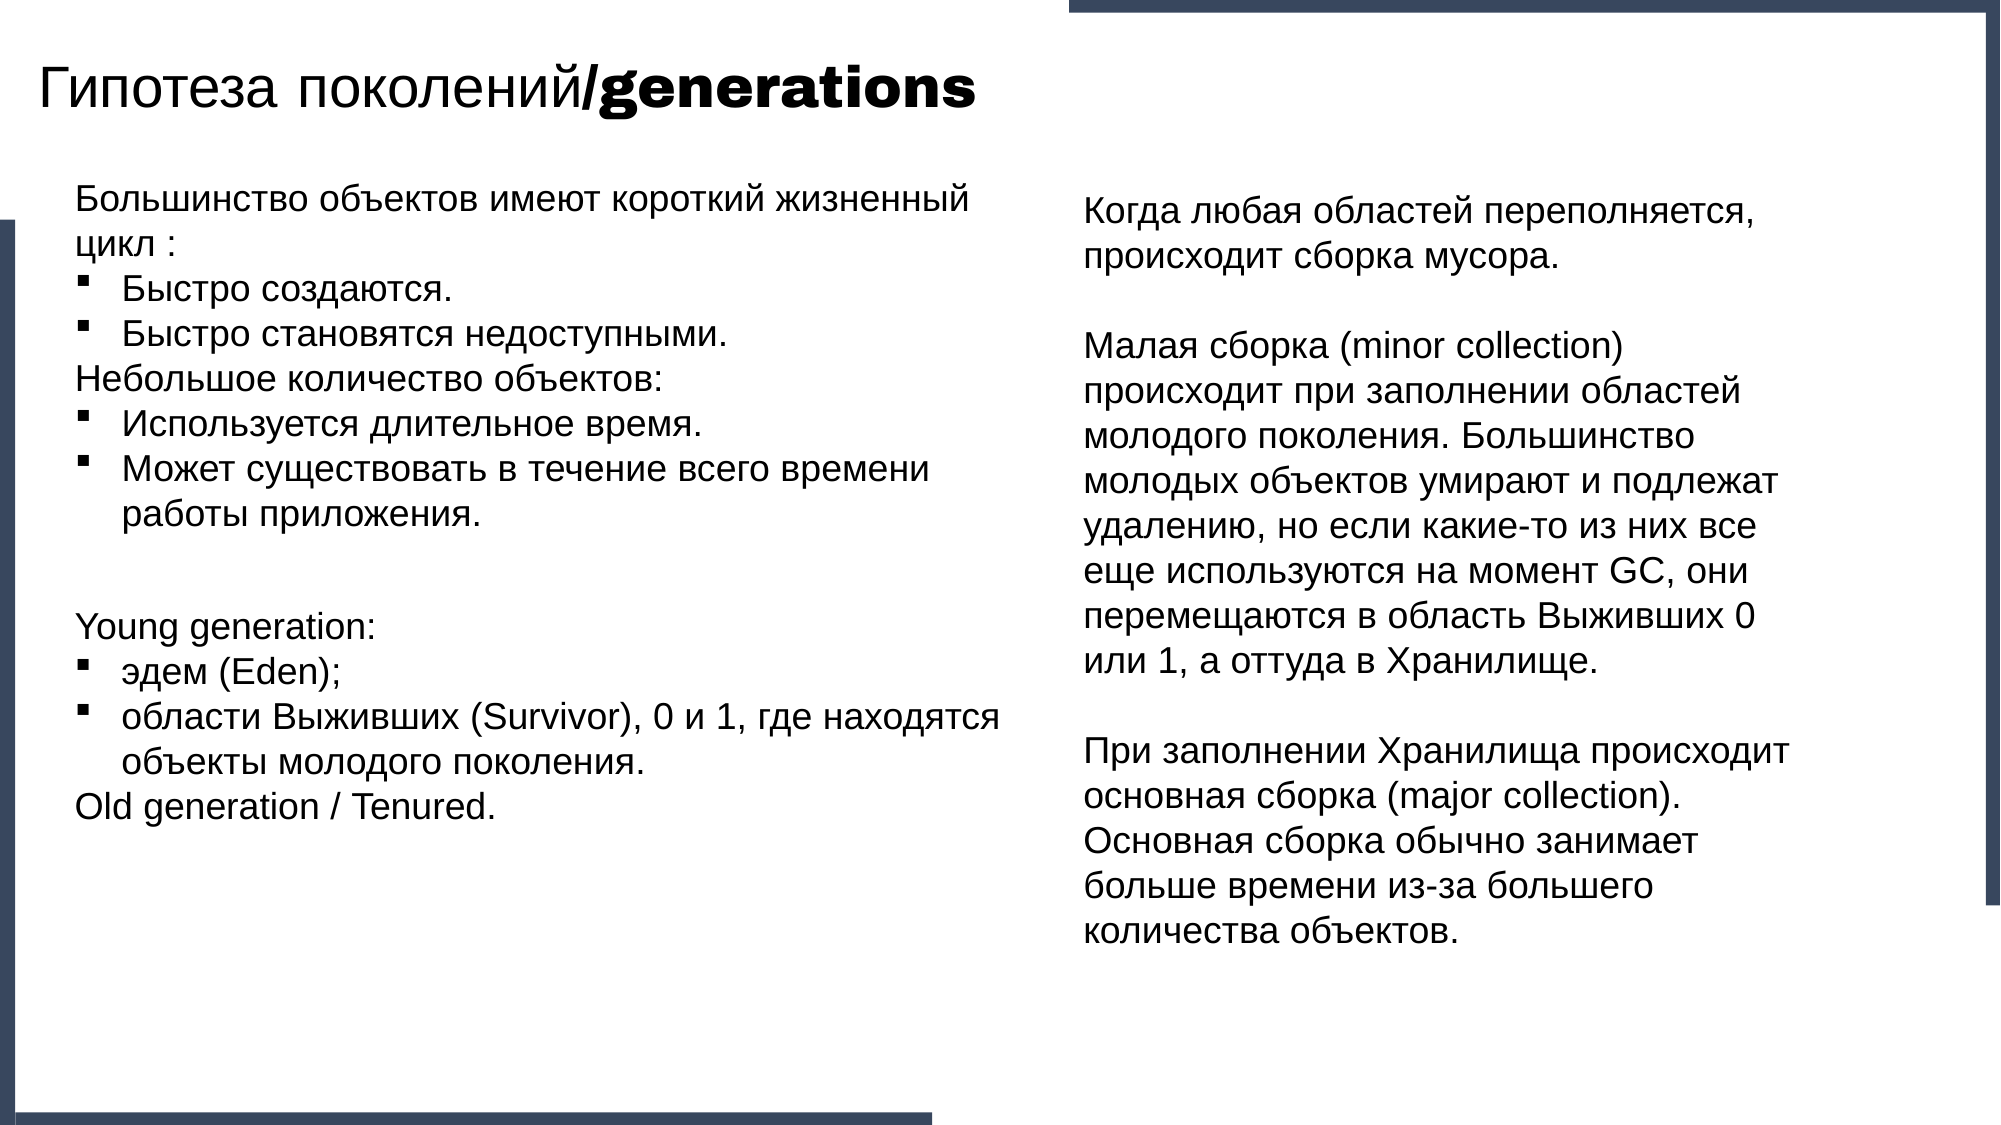

Гипотеза поколений/generations
Большинство объектов имеют короткий жизненный цикл :
Быстро создаются.
Быстро становятся недоступными.
Небольшое количество объектов:
Используется длительное время.
Может существовать в течение всего времени работы приложения.
Когда любая областей переполняется, происходит сборка мусора.

Малая сборка (minor collection) происходит при заполнении областей молодого поколения. Большинство молодых объектов умирают и подлежат удалению, но если какие-то из них все еще используются на момент GC, они перемещаются в область Выживших 0 или 1, а оттуда в Хранилище.

При заполнении Хранилища происходит основная сборка (major collection). Основная сборка обычно занимает больше времени из-за большего количества объектов.

Young generation:
эдем (Eden);
области Выживших (Survivor), 0 и 1, где находятся объекты молодого поколения.
Old generation / Tenured.